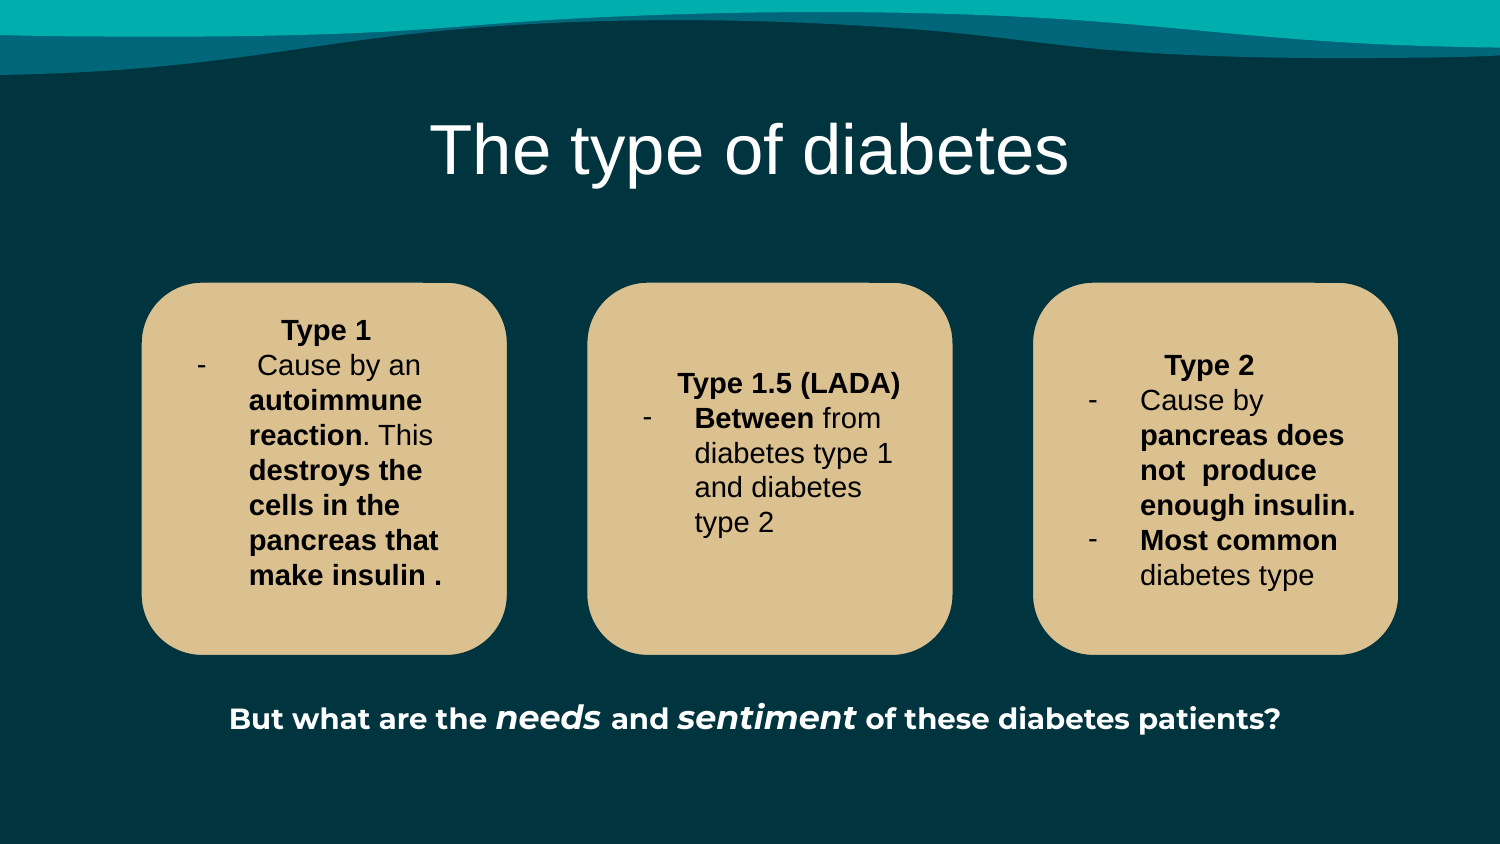

# The type of diabetes
             Type 1
 Cause by an autoimmune reaction. This destroys the cells in the pancreas that make insulin .

       Type 1.5 (LADA)
Between from diabetes type 1 and diabetes type 2

            Type 2
Cause by pancreas does not  produce enough insulin.
Most common diabetes type

But what are the needs and sentiment of these diabetes patients?